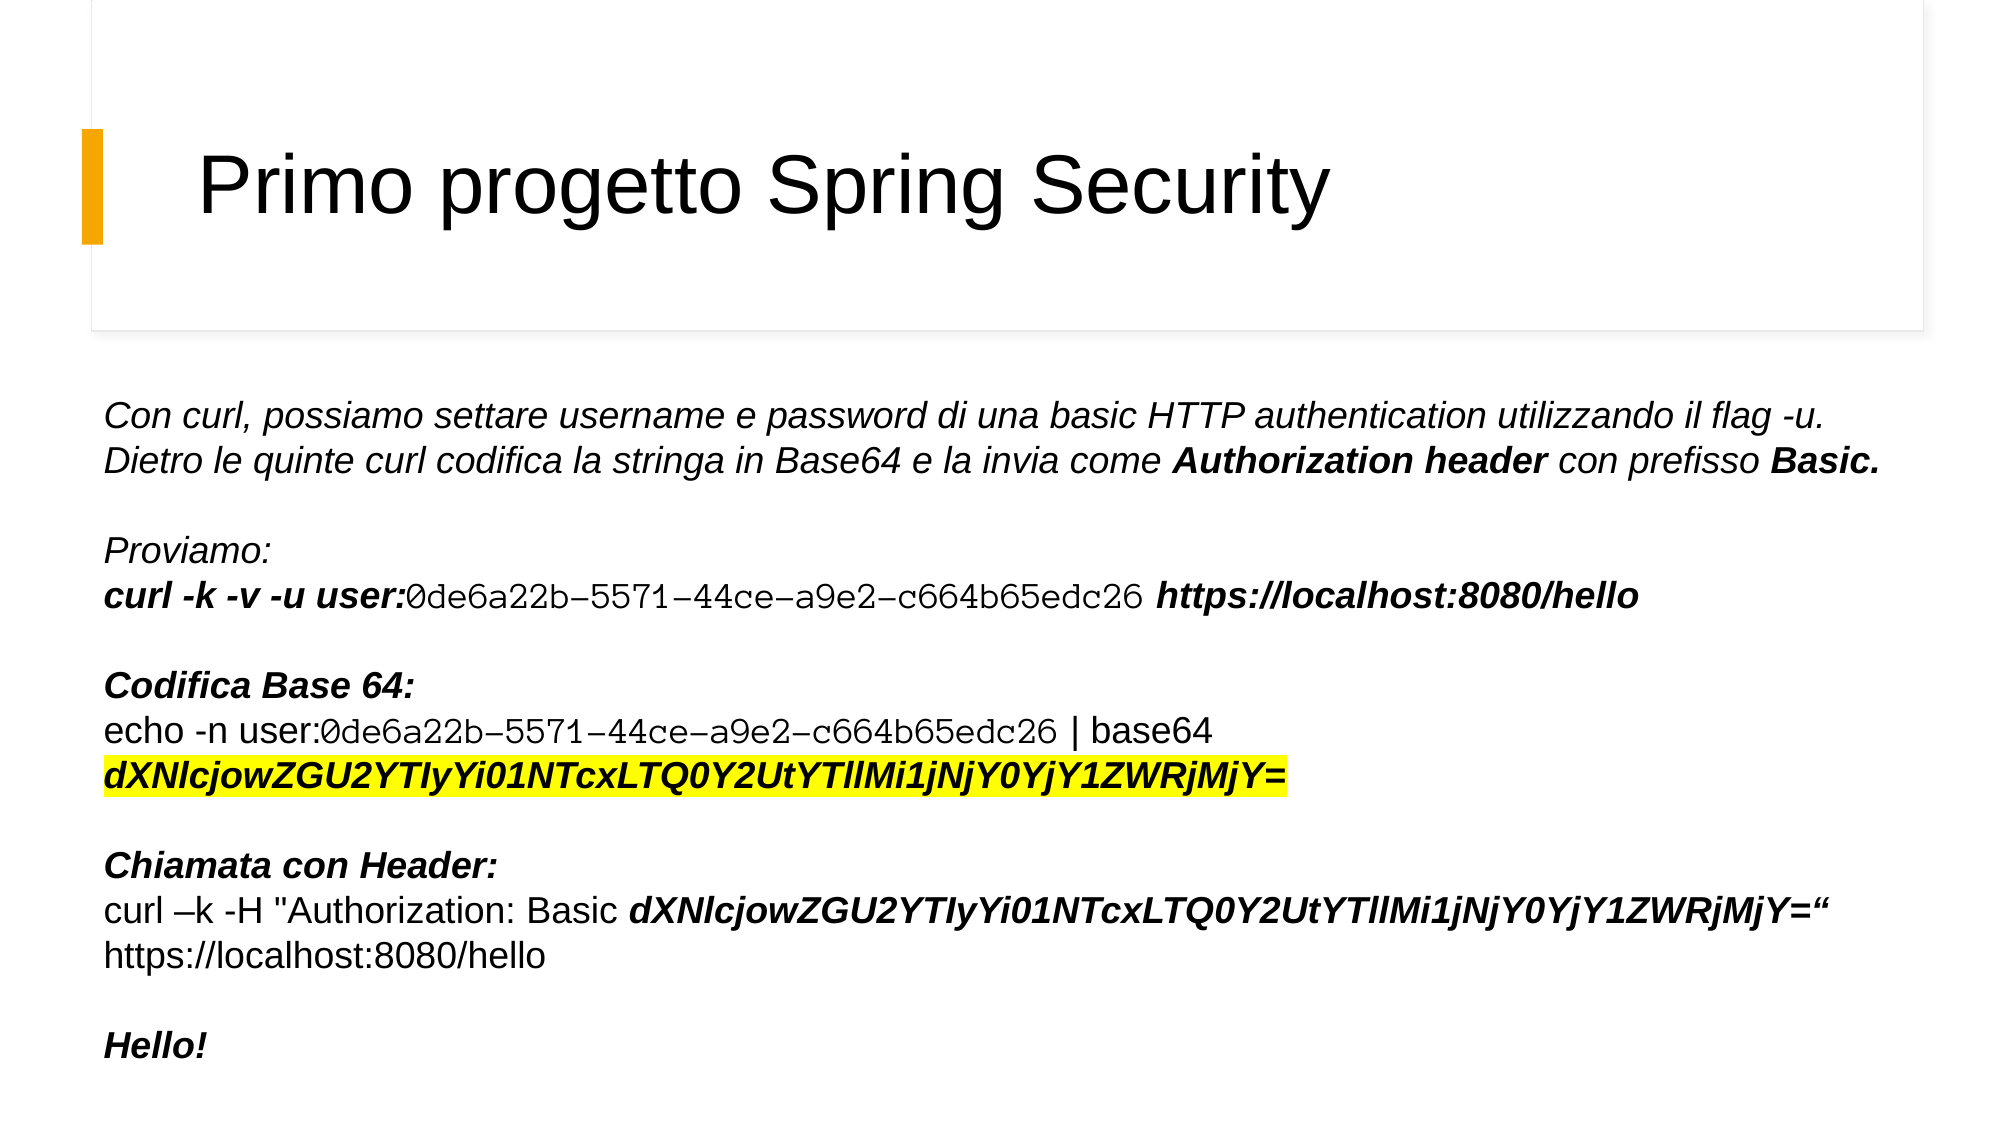

# Primo progetto Spring Security
Con curl, possiamo settare username e password di una basic HTTP authentication utilizzando il flag -u. Dietro le quinte curl codifica la stringa in Base64 e la invia come Authorization header con prefisso Basic.

Proviamo:
curl -k -v -u user:0de6a22b-5571-44ce-a9e2-c664b65edc26 https://localhost:8080/hello

Codifica Base 64:
echo -n user:0de6a22b-5571-44ce-a9e2-c664b65edc26 | base64
dXNlcjowZGU2YTIyYi01NTcxLTQ0Y2UtYTllMi1jNjY0YjY1ZWRjMjY=

Chiamata con Header:
curl –k -H "Authorization: Basic dXNlcjowZGU2YTIyYi01NTcxLTQ0Y2UtYTllMi1jNjY0YjY1ZWRjMjY=“
https://localhost:8080/hello

Hello!